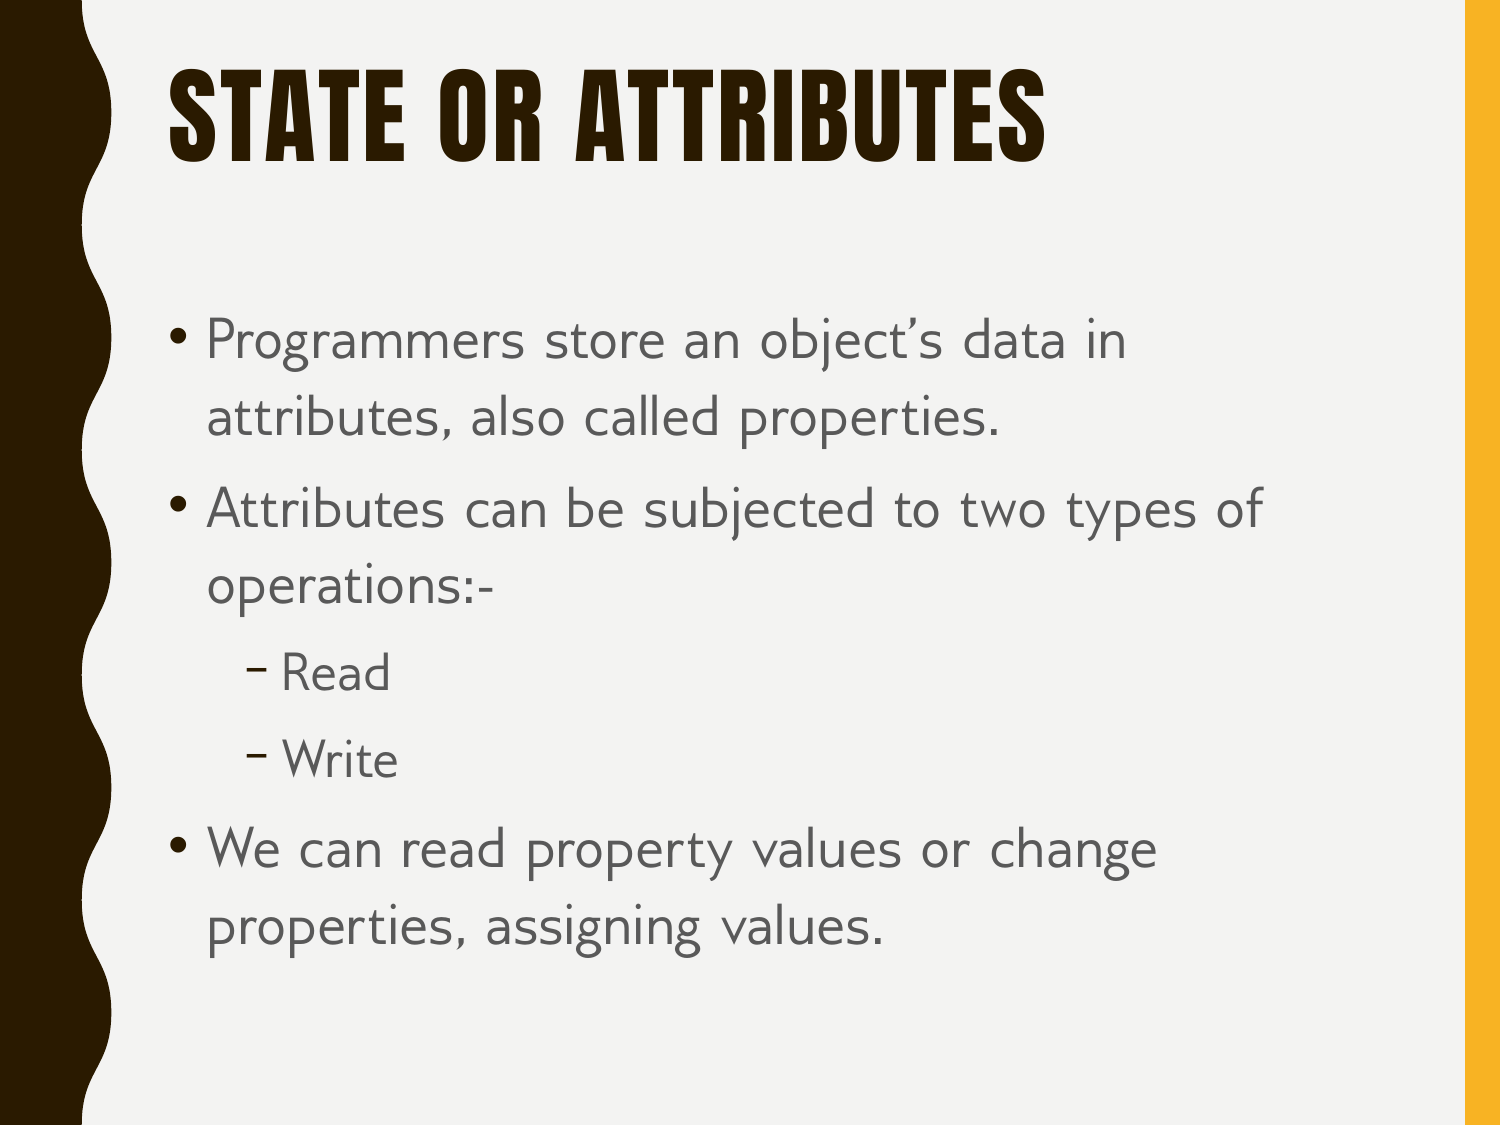

# State or Attributes
Programmers store an object’s data in attributes, also called properties.
Attributes can be subjected to two types of operations:-
Read
Write
We can read property values or change properties, assigning values.